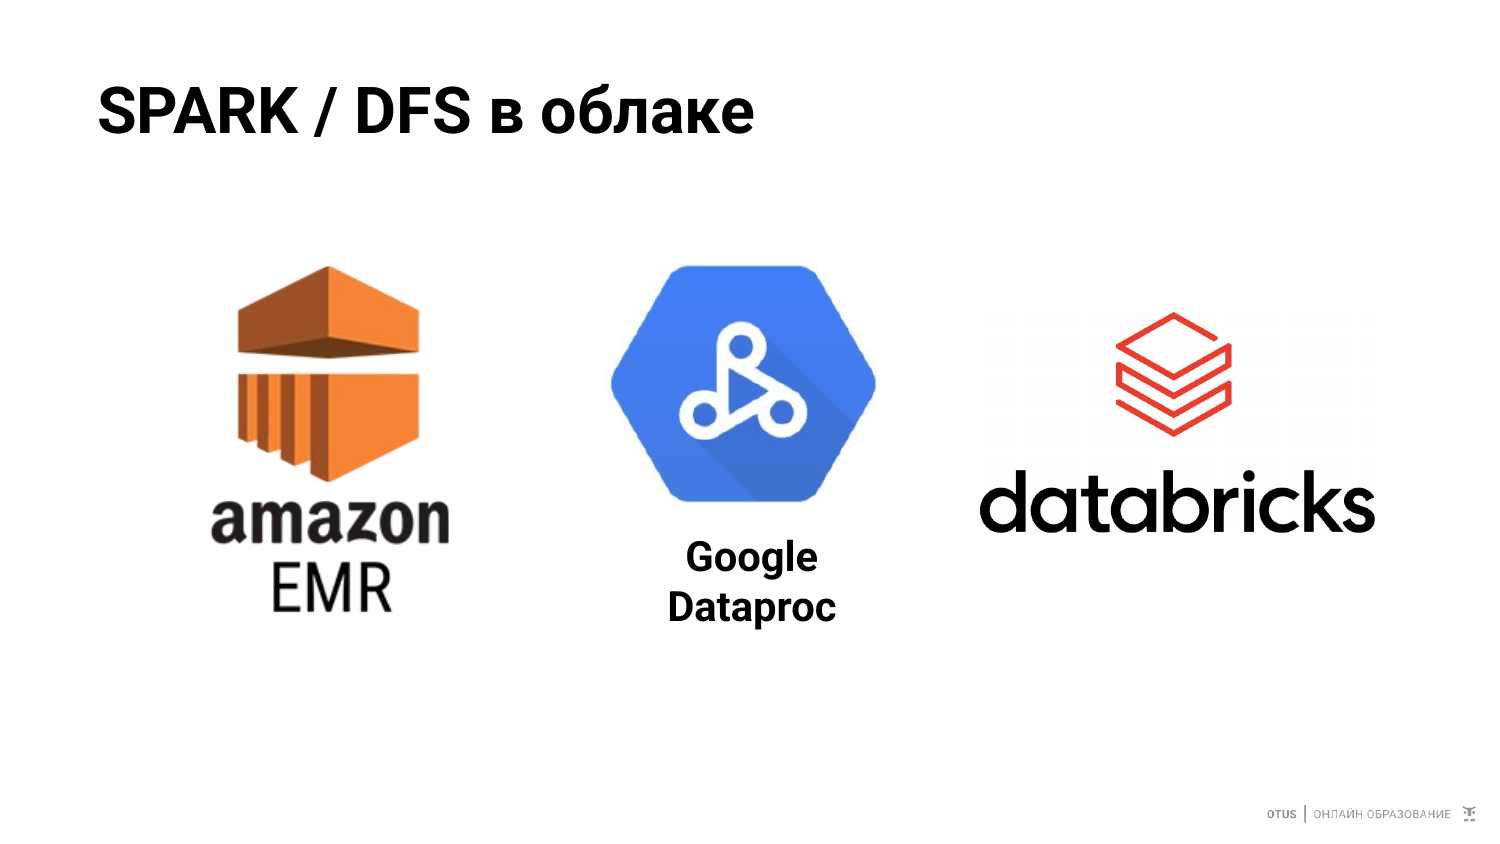

# SPARK / DFS в облаке

Google  Dataproc